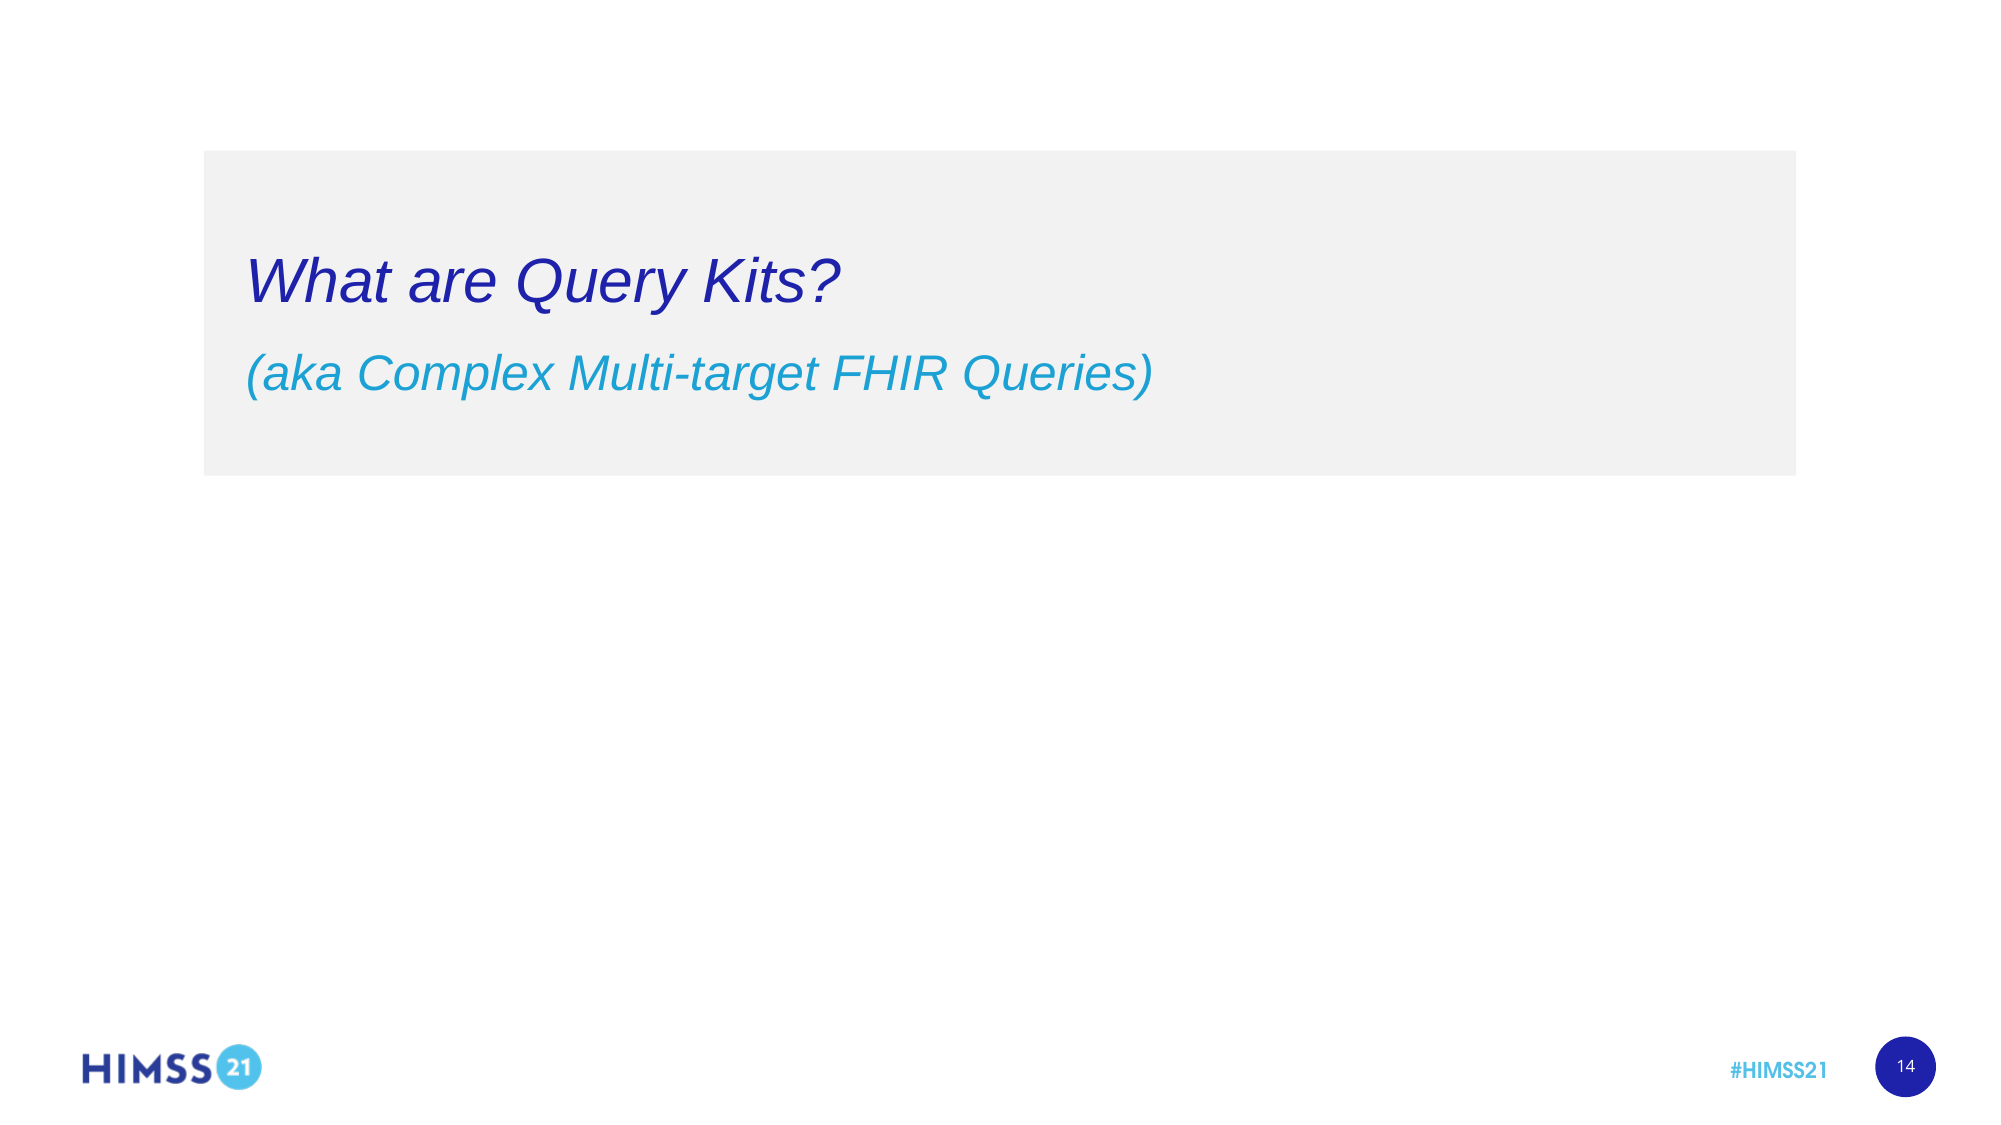

# What are Query Kits? (aka Complex Multi-target FHIR Queries)
14